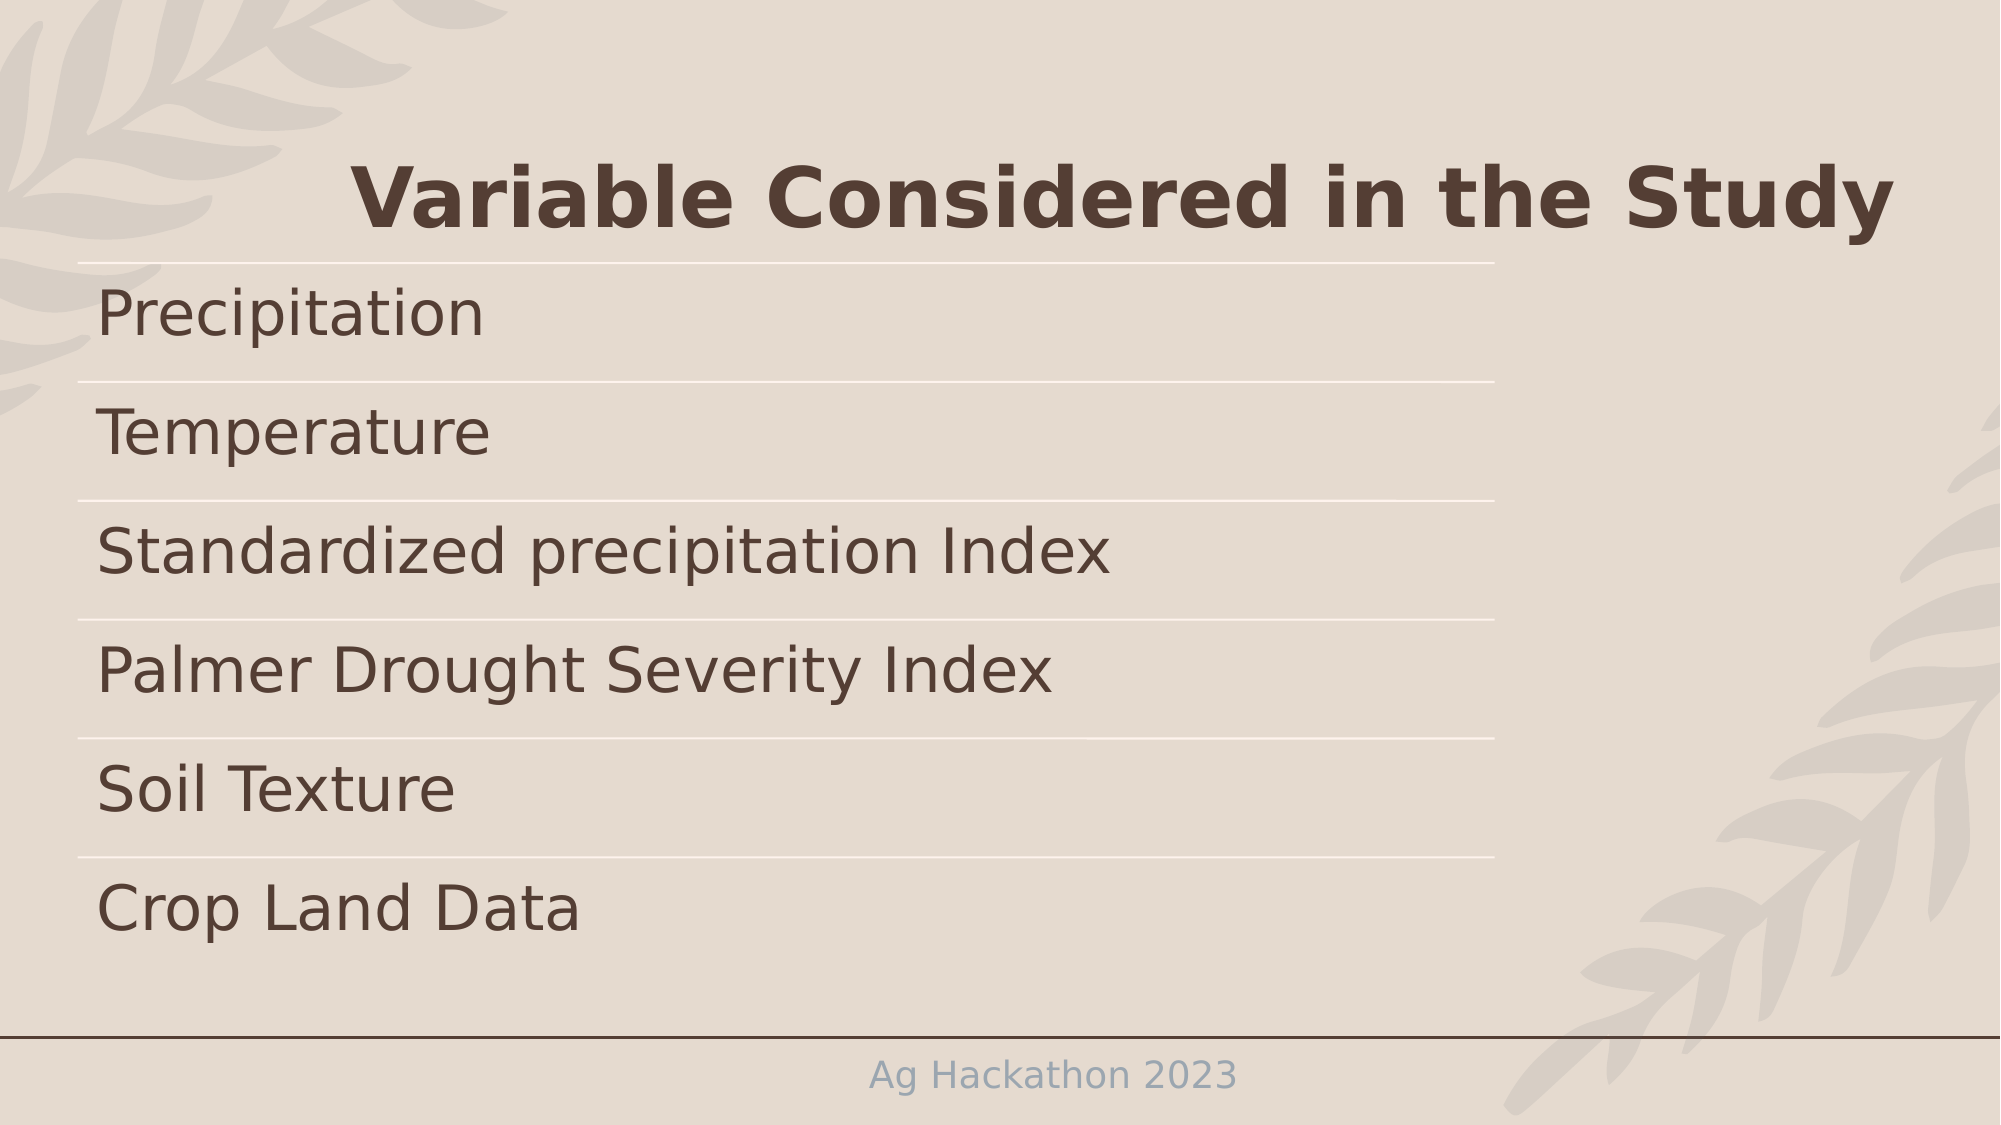

# Variable Considered in the Study
Precipitation
Temperature
Standardized precipitation Index
Palmer Drought Severity Index
Soil Texture
Crop Land Data